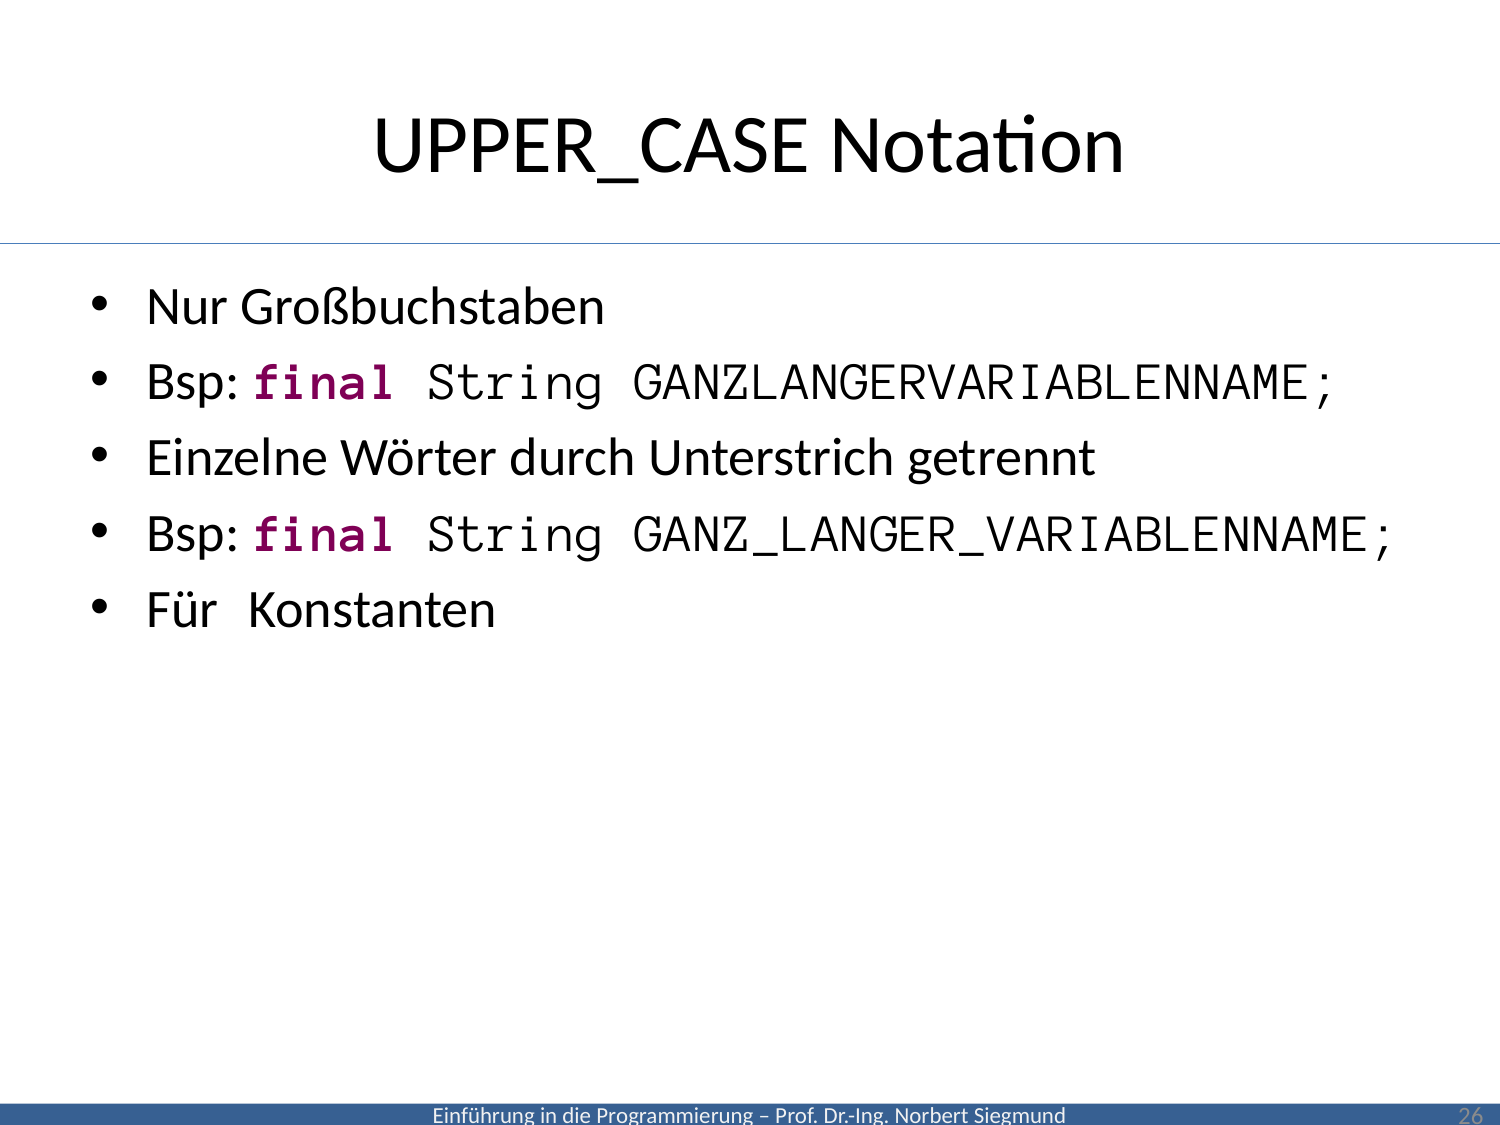

# UPPER_CASE Notation
Nur Großbuchstaben
Bsp: final String GANZLANGERVARIABLENNAME;
Einzelne Wörter durch Unterstrich getrennt
Bsp: final String GANZ_LANGER_VARIABLENNAME;
Für Konstanten
26